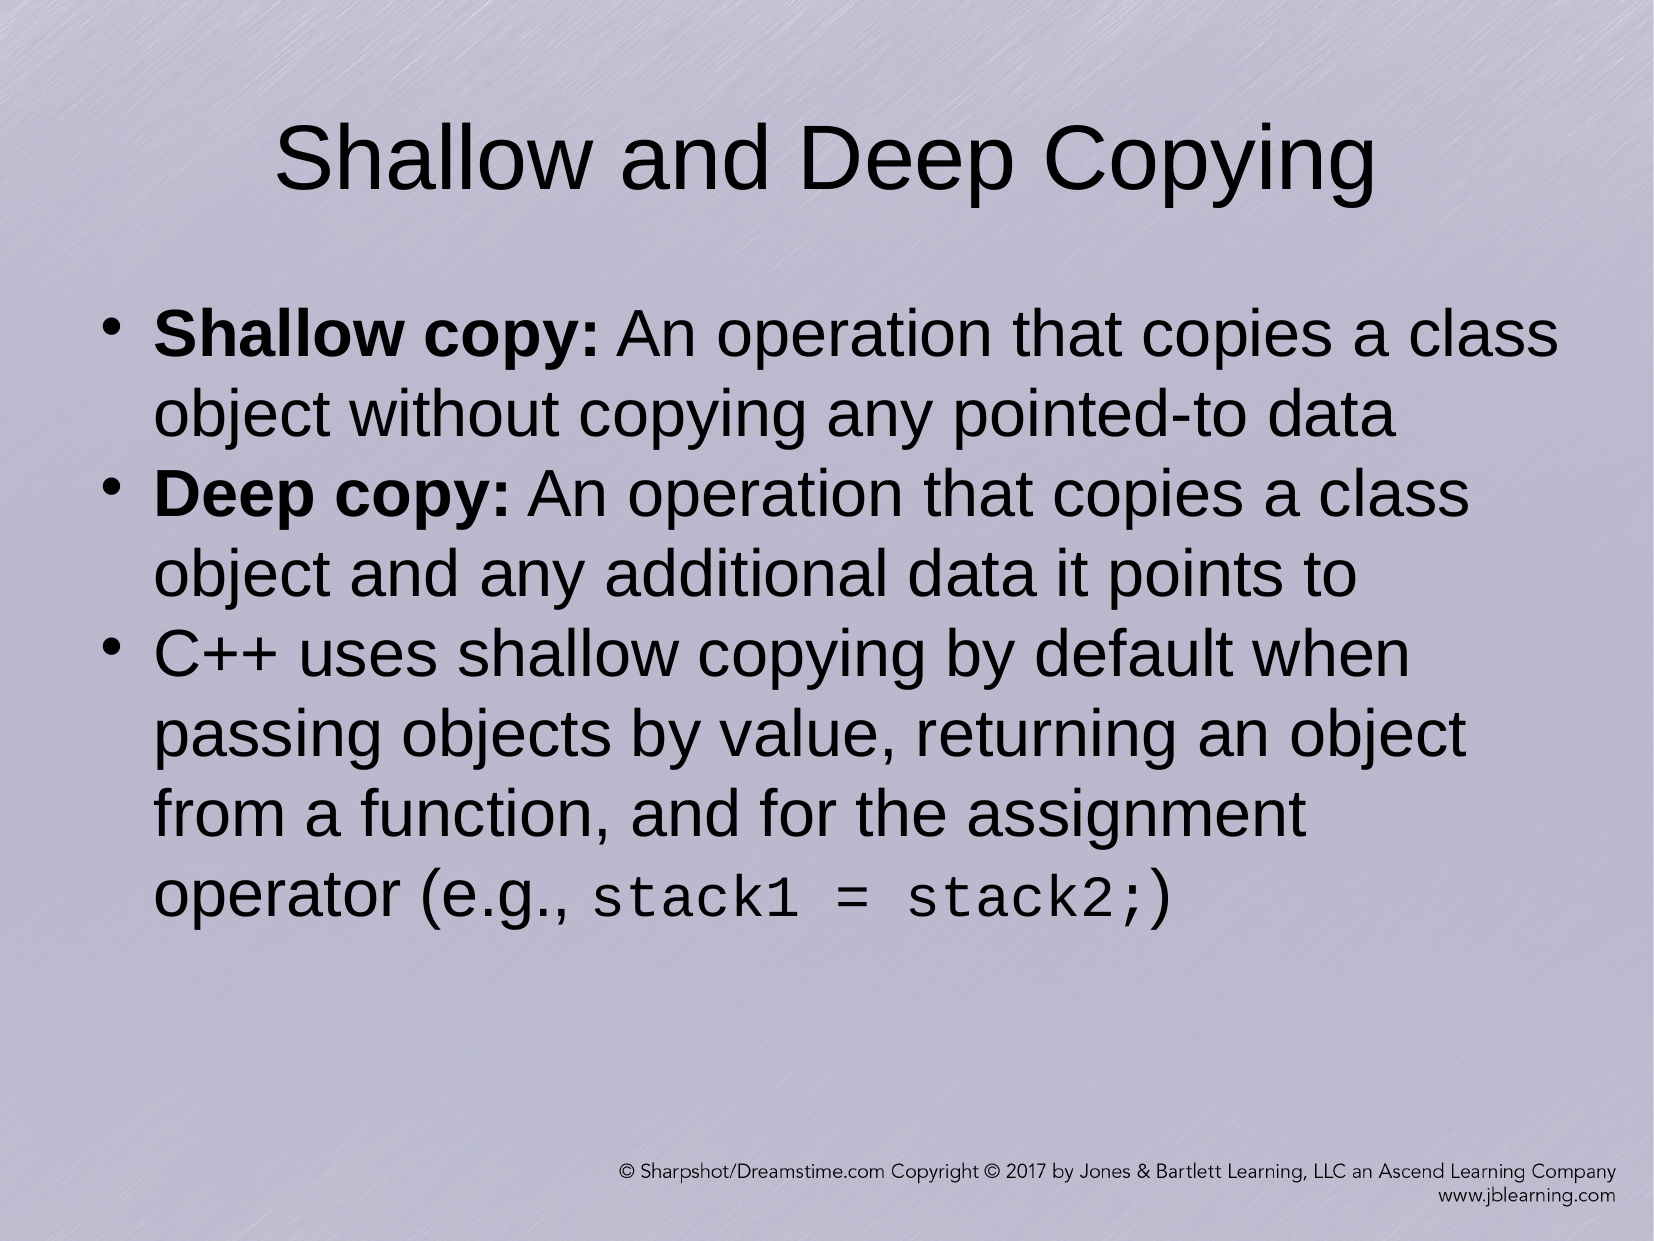

Shallow and Deep Copying
Shallow copy: An operation that copies a class object without copying any pointed-to data
Deep copy: An operation that copies a class object and any additional data it points to
C++ uses shallow copying by default when passing objects by value, returning an object from a function, and for the assignment operator (e.g., stack1 = stack2;)